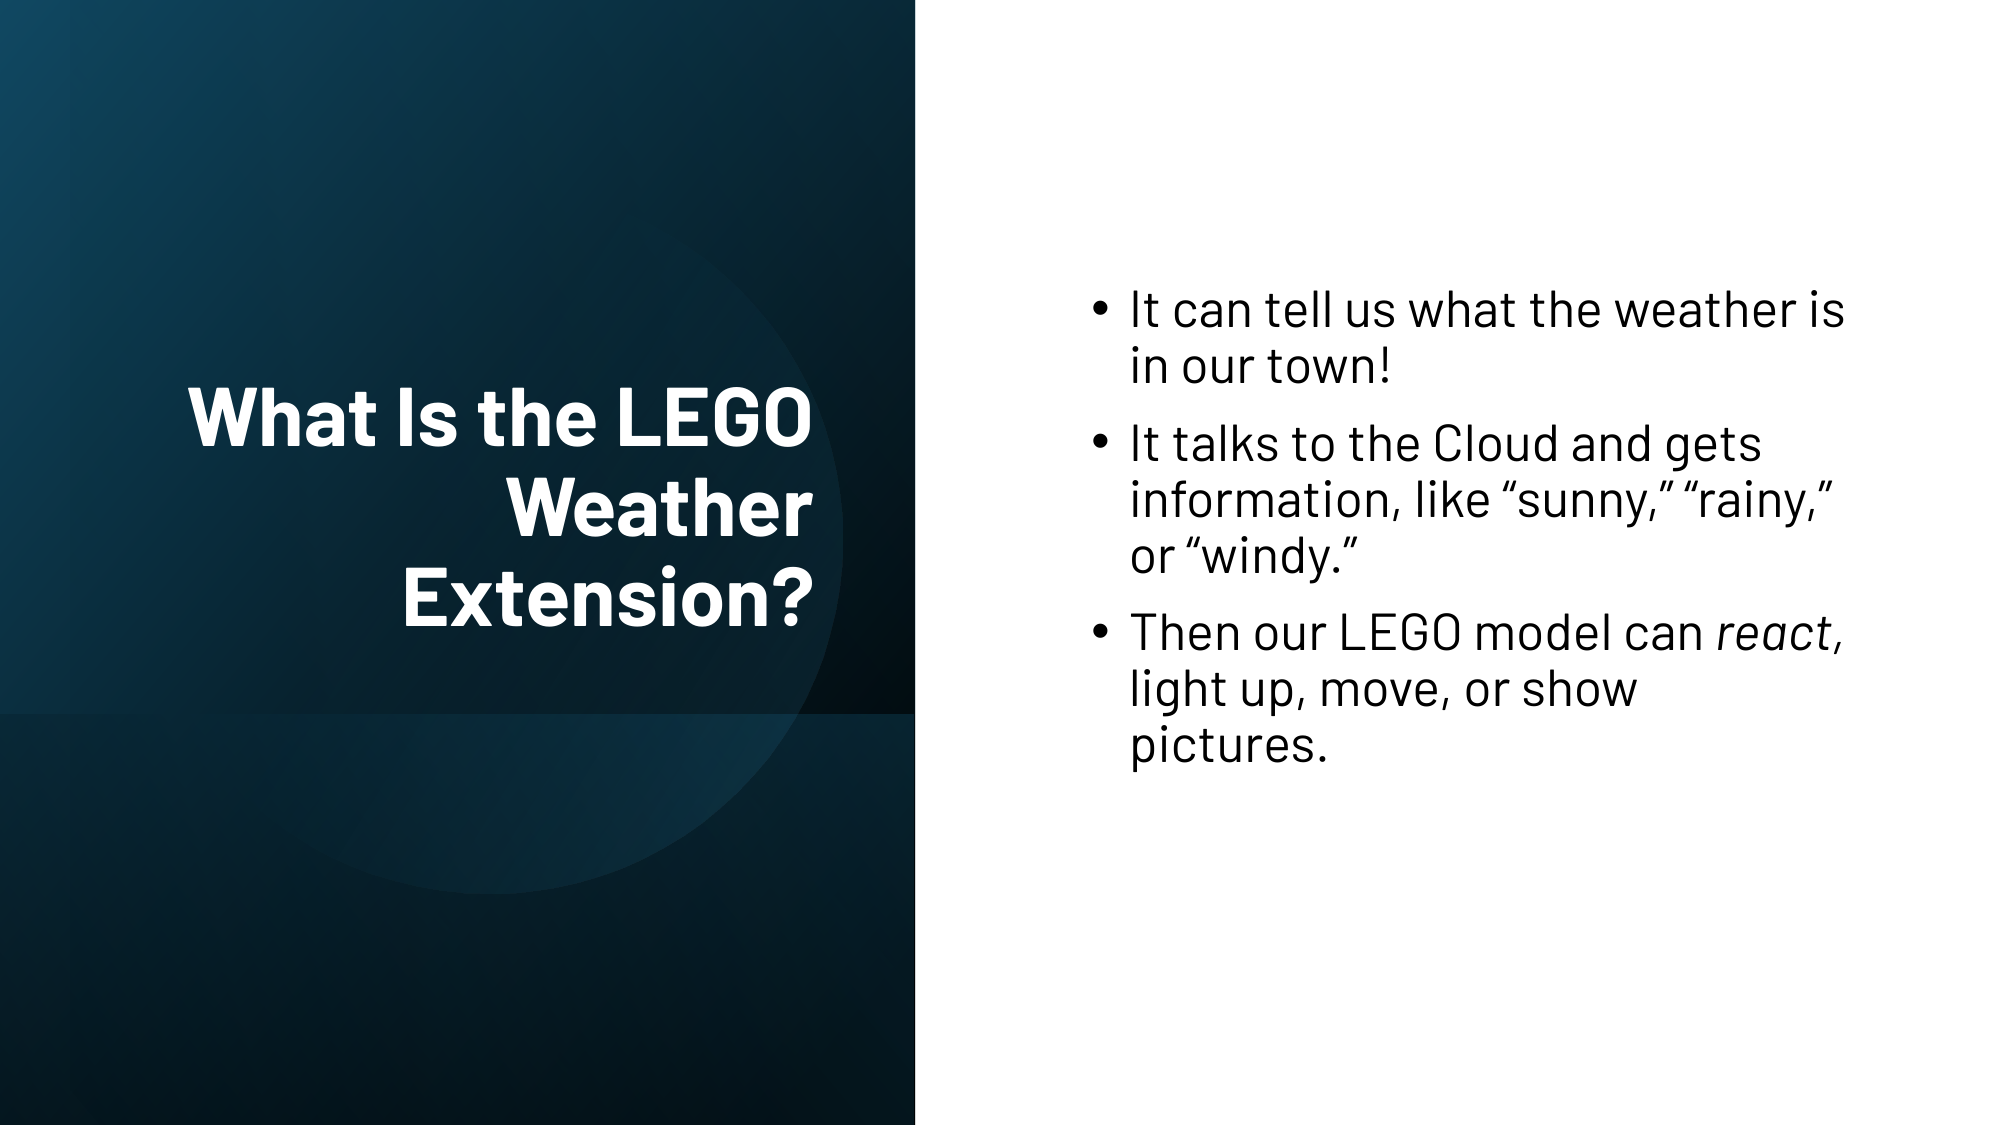

# What Is the LEGO Weather Extension?

It can tell us what the weather is in our town!
It talks to the Cloud and gets information, like “sunny,” “rainy,” or “windy.”
Then our LEGO model can react, light up, move, or show pictures.